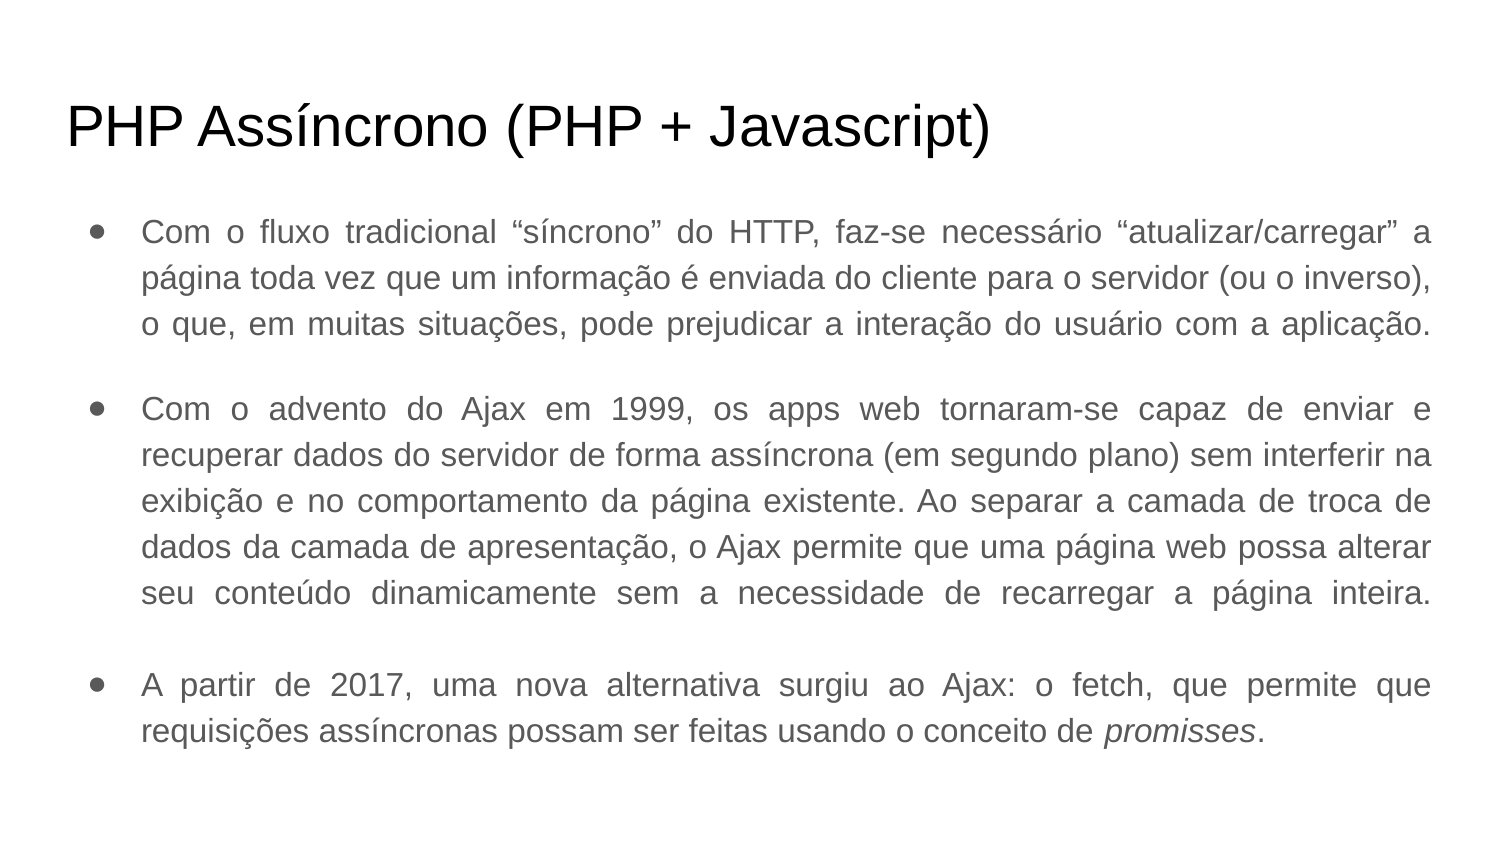

# PHP Assíncrono (PHP + Javascript)
Com o fluxo tradicional “síncrono” do HTTP, faz-se necessário “atualizar/carregar” a página toda vez que um informação é enviada do cliente para o servidor (ou o inverso), o que, em muitas situações, pode prejudicar a interação do usuário com a aplicação.
Com o advento do Ajax em 1999, os apps web tornaram-se capaz de enviar e recuperar dados do servidor de forma assíncrona (em segundo plano) sem interferir na exibição e no comportamento da página existente. Ao separar a camada de troca de dados da camada de apresentação, o Ajax permite que uma página web possa alterar seu conteúdo dinamicamente sem a necessidade de recarregar a página inteira.
A partir de 2017, uma nova alternativa surgiu ao Ajax: o fetch, que permite que requisições assíncronas possam ser feitas usando o conceito de promisses.